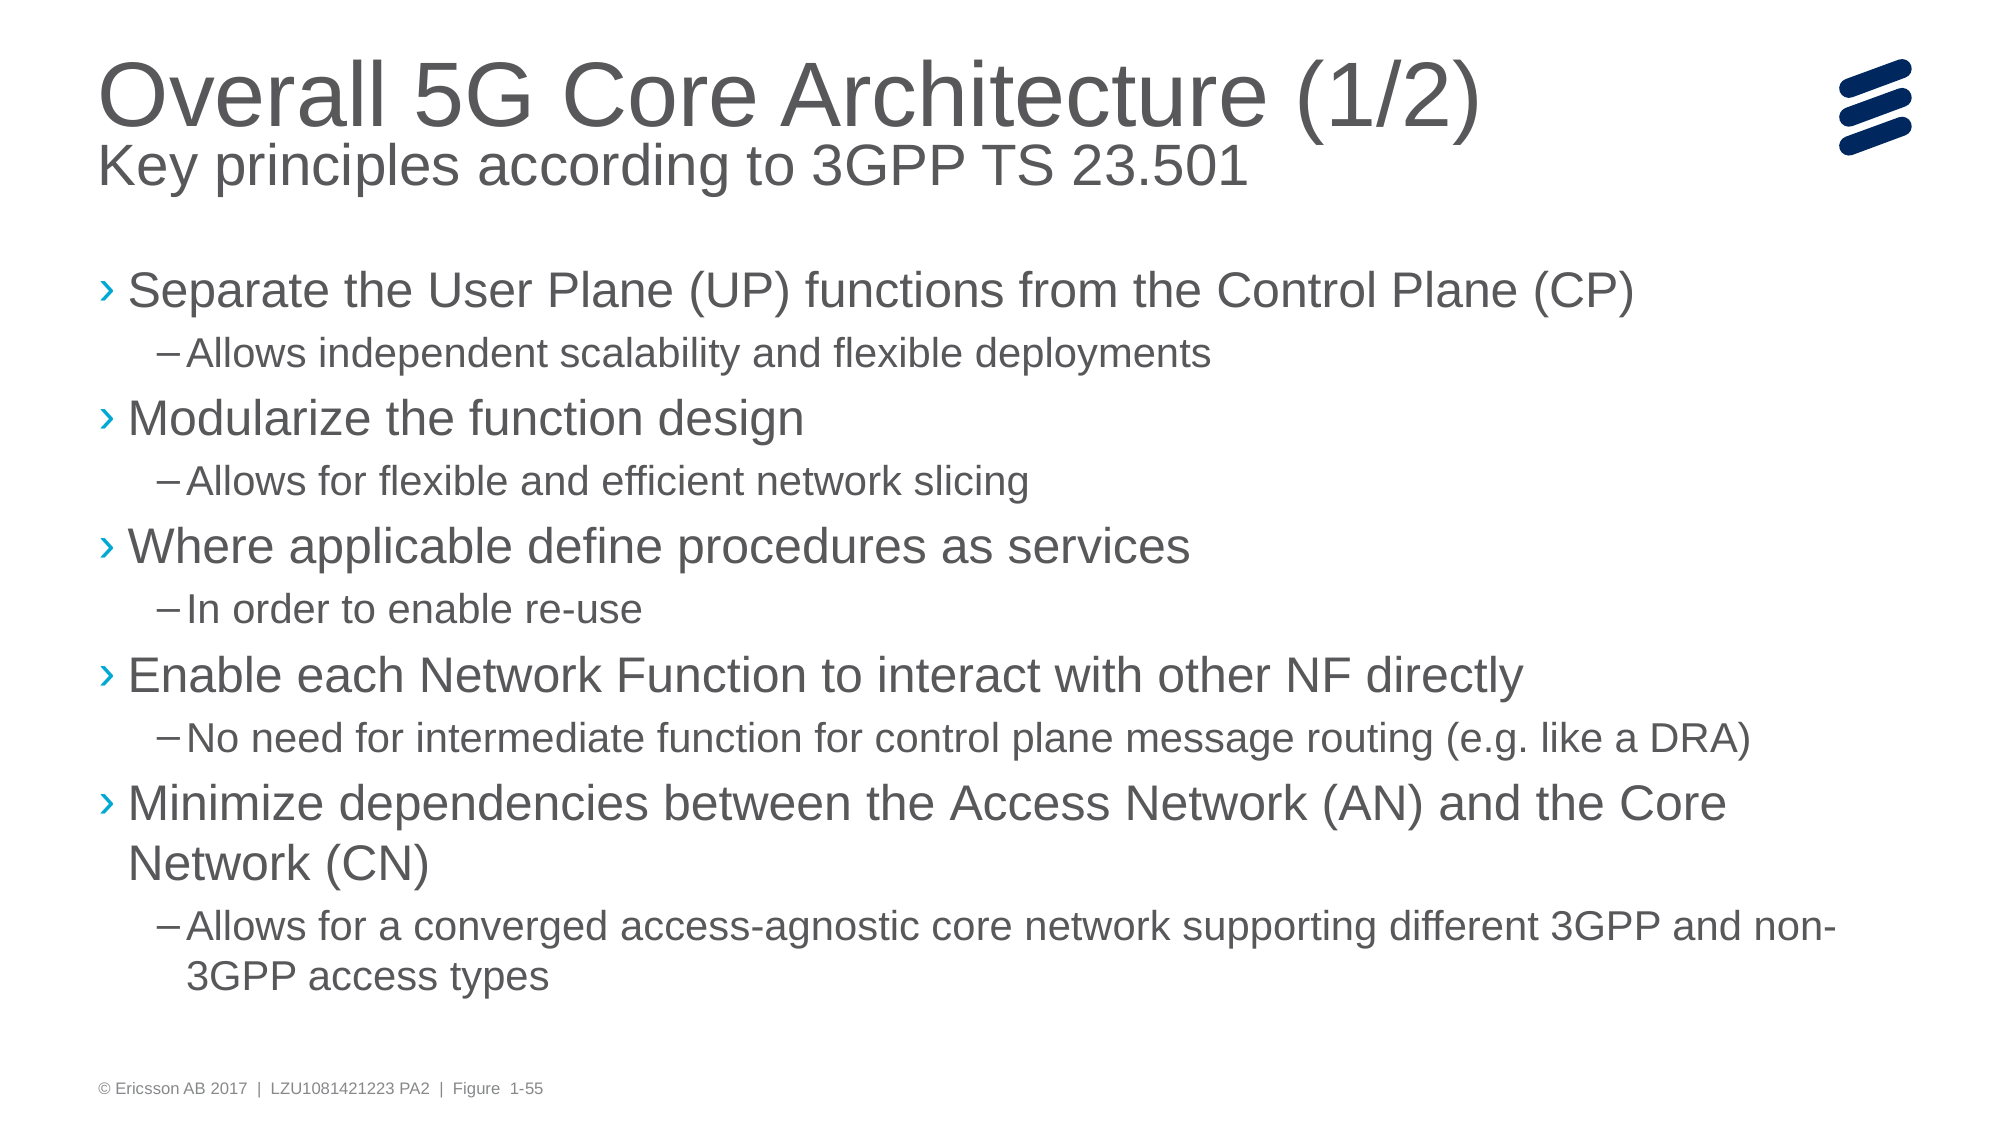

# Overall 5G Core Architecture (1/2) Key principles according to 3GPP TS 23.501
Separate the User Plane (UP) functions from the Control Plane (CP)
Allows independent scalability and flexible deployments
Modularize the function design
Allows for flexible and efficient network slicing
Where applicable define procedures as services
In order to enable re-use
Enable each Network Function to interact with other NF directly
No need for intermediate function for control plane message routing (e.g. like a DRA)
Minimize dependencies between the Access Network (AN) and the Core Network (CN)
Allows for a converged access-agnostic core network supporting different 3GPP and non-3GPP access types